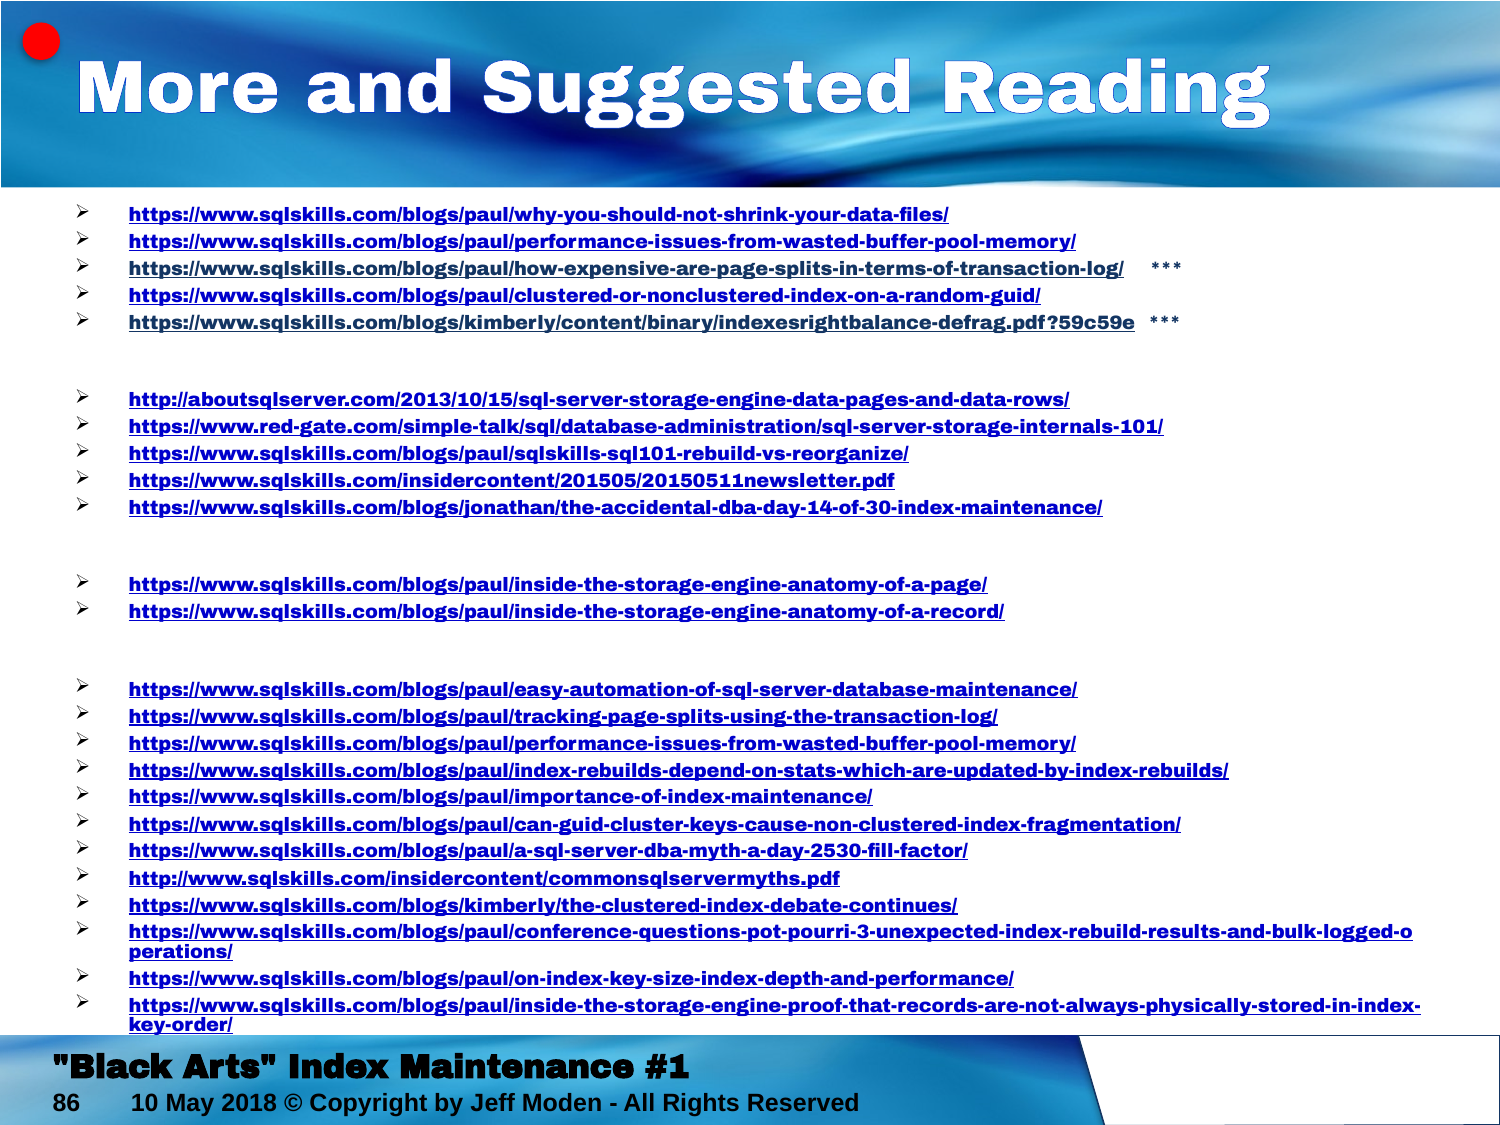

# More and Suggested Reading

https://www.sqlskills.com/blogs/paul/why-you-should-not-shrink-your-data-files/
https://www.sqlskills.com/blogs/paul/performance-issues-from-wasted-buffer-pool-memory/
https://www.sqlskills.com/blogs/paul/how-expensive-are-page-splits-in-terms-of-transaction-log/    ***
https://www.sqlskills.com/blogs/paul/clustered-or-nonclustered-index-on-a-random-guid/
https://www.sqlskills.com/blogs/kimberly/content/binary/indexesrightbalance-defrag.pdf?59c59e  ***

http://aboutsqlserver.com/2013/10/15/sql-server-storage-engine-data-pages-and-data-rows/
https://www.red-gate.com/simple-talk/sql/database-administration/sql-server-storage-internals-101/
https://www.sqlskills.com/blogs/paul/sqlskills-sql101-rebuild-vs-reorganize/
https://www.sqlskills.com/insidercontent/201505/20150511newsletter.pdf
https://www.sqlskills.com/blogs/jonathan/the-accidental-dba-day-14-of-30-index-maintenance/

https://www.sqlskills.com/blogs/paul/inside-the-storage-engine-anatomy-of-a-page/
https://www.sqlskills.com/blogs/paul/inside-the-storage-engine-anatomy-of-a-record/

https://www.sqlskills.com/blogs/paul/easy-automation-of-sql-server-database-maintenance/
https://www.sqlskills.com/blogs/paul/tracking-page-splits-using-the-transaction-log/
https://www.sqlskills.com/blogs/paul/performance-issues-from-wasted-buffer-pool-memory/
https://www.sqlskills.com/blogs/paul/index-rebuilds-depend-on-stats-which-are-updated-by-index-rebuilds/
https://www.sqlskills.com/blogs/paul/importance-of-index-maintenance/
https://www.sqlskills.com/blogs/paul/can-guid-cluster-keys-cause-non-clustered-index-fragmentation/
https://www.sqlskills.com/blogs/paul/a-sql-server-dba-myth-a-day-2530-fill-factor/
http://www.sqlskills.com/insidercontent/commonsqlservermyths.pdf
https://www.sqlskills.com/blogs/kimberly/the-clustered-index-debate-continues/
https://www.sqlskills.com/blogs/paul/conference-questions-pot-pourri-3-unexpected-index-rebuild-results-and-bulk-logged-operations/
https://www.sqlskills.com/blogs/paul/on-index-key-size-index-depth-and-performance/
https://www.sqlskills.com/blogs/paul/inside-the-storage-engine-proof-that-records-are-not-always-physically-stored-in-index-key-order/

"Black Arts" Index Maintenance #1
86
10 May 2018 © Copyright by Jeff Moden - All Rights Reserved